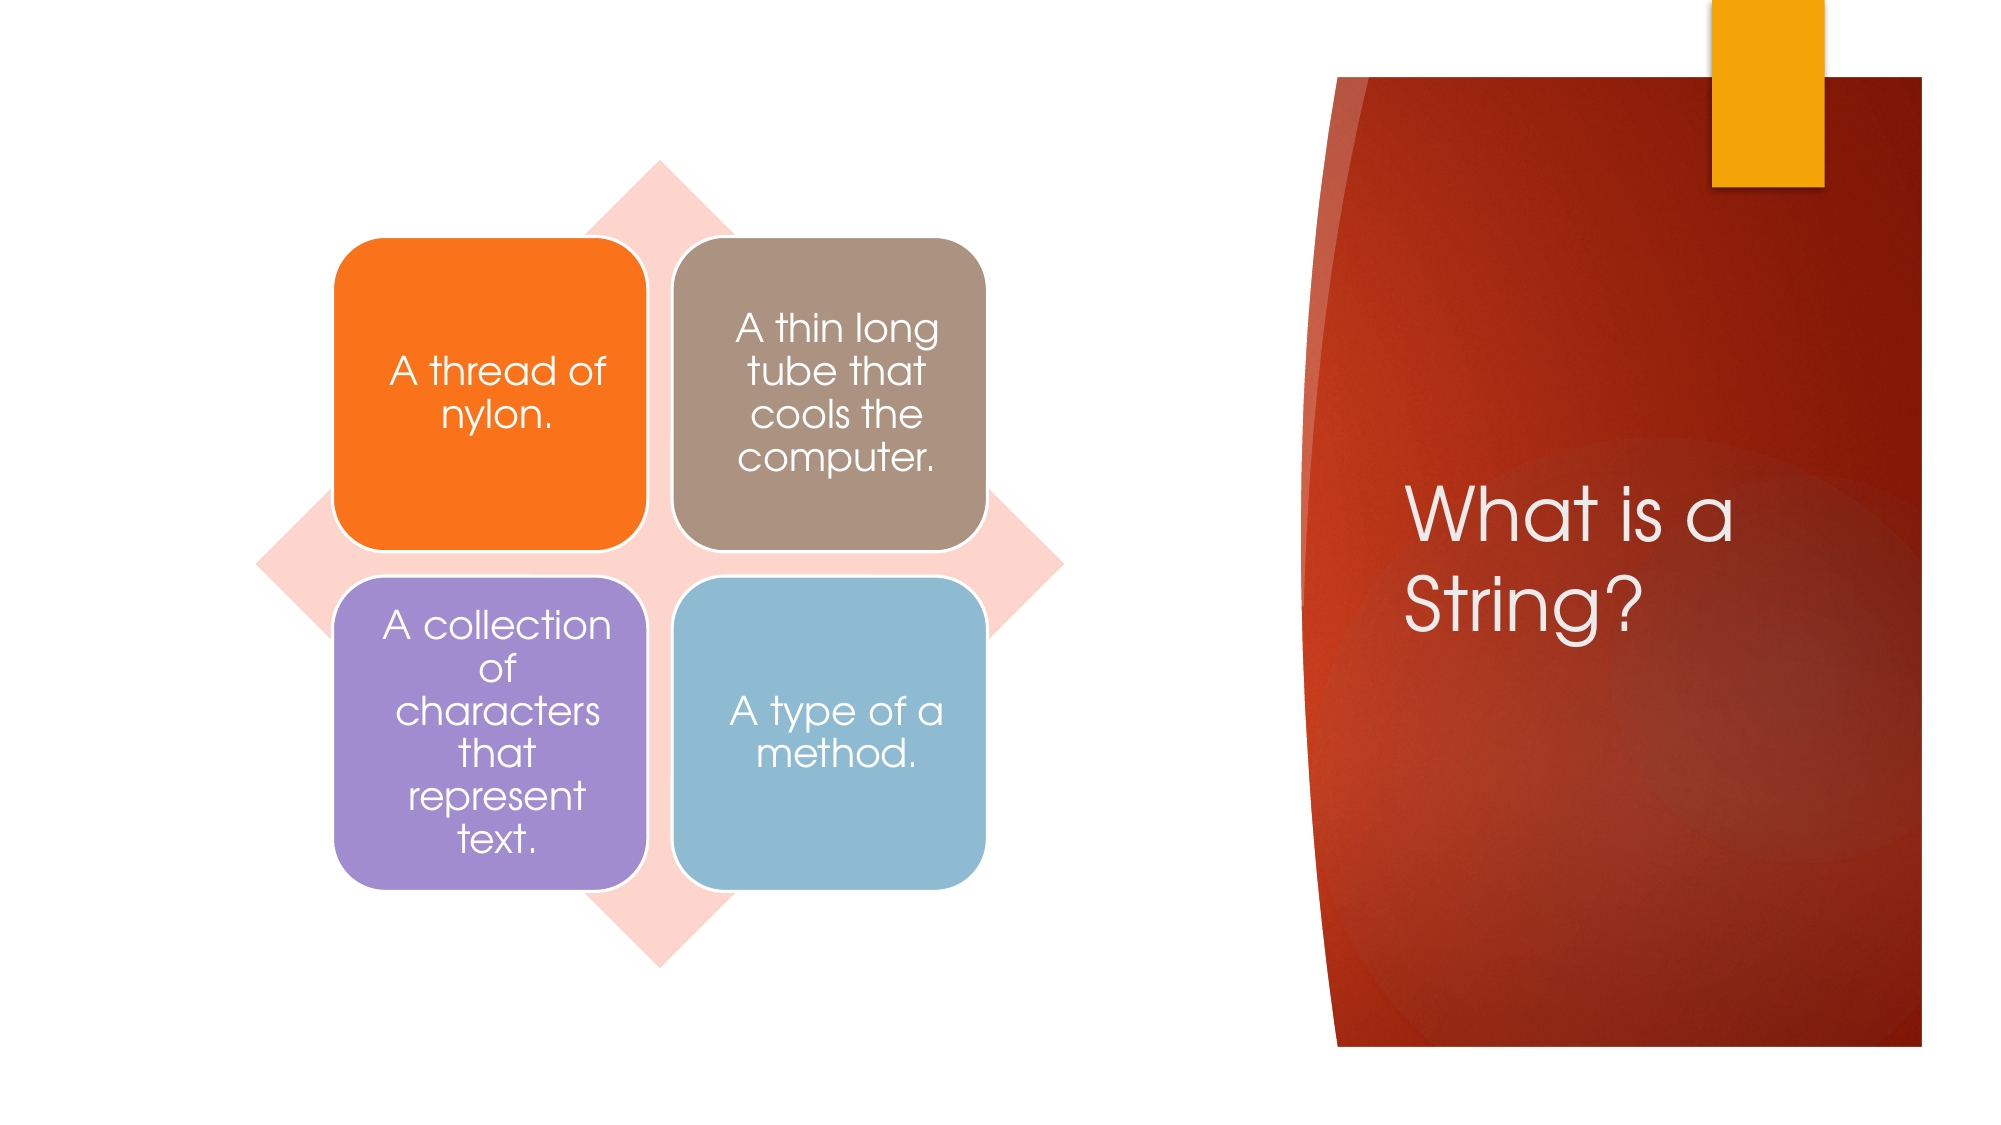

A thread of nylon.
A thin long tube that cools the computer.
A collection of characters that represent text.
A type of a method.
# What is a String?